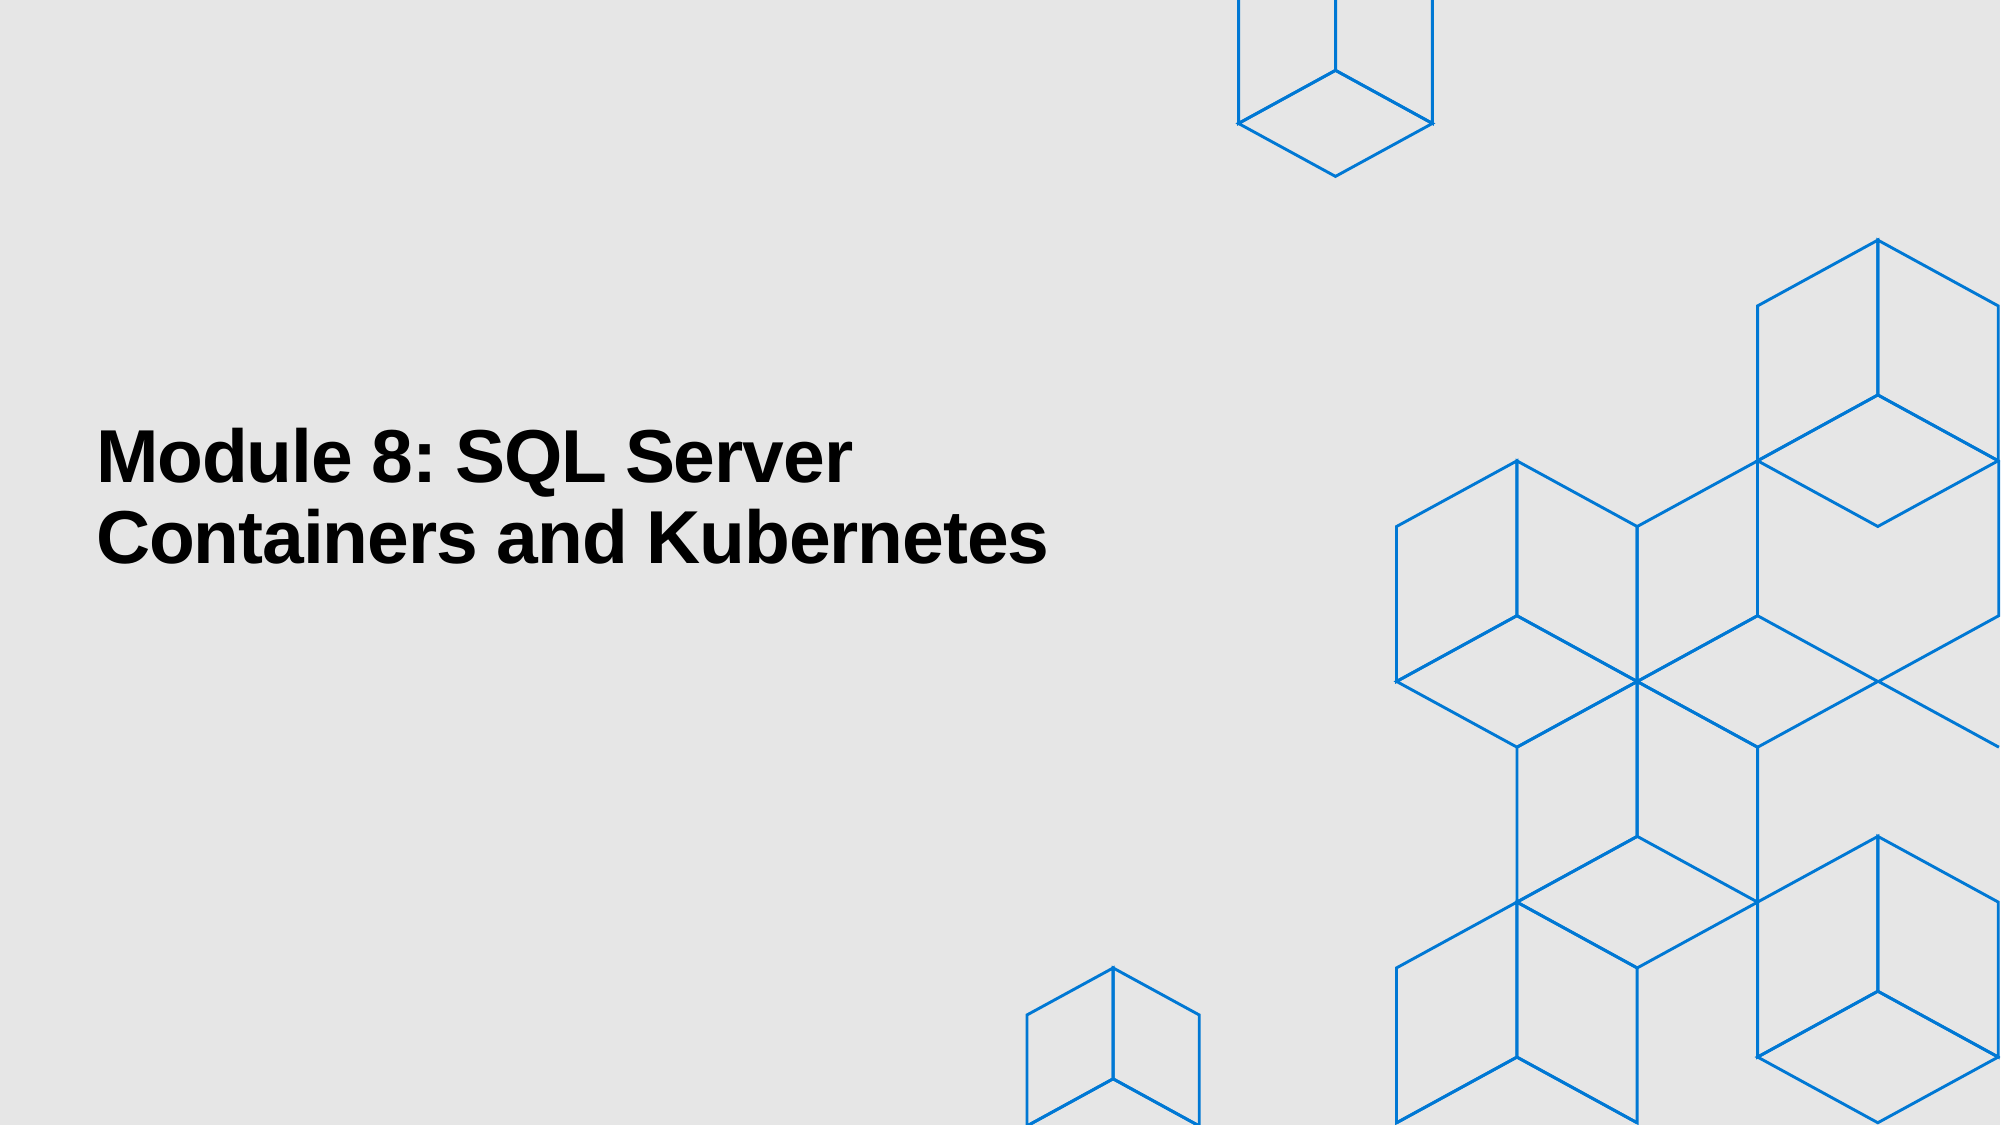

# Module 8: SQL Server Containers and Kubernetes